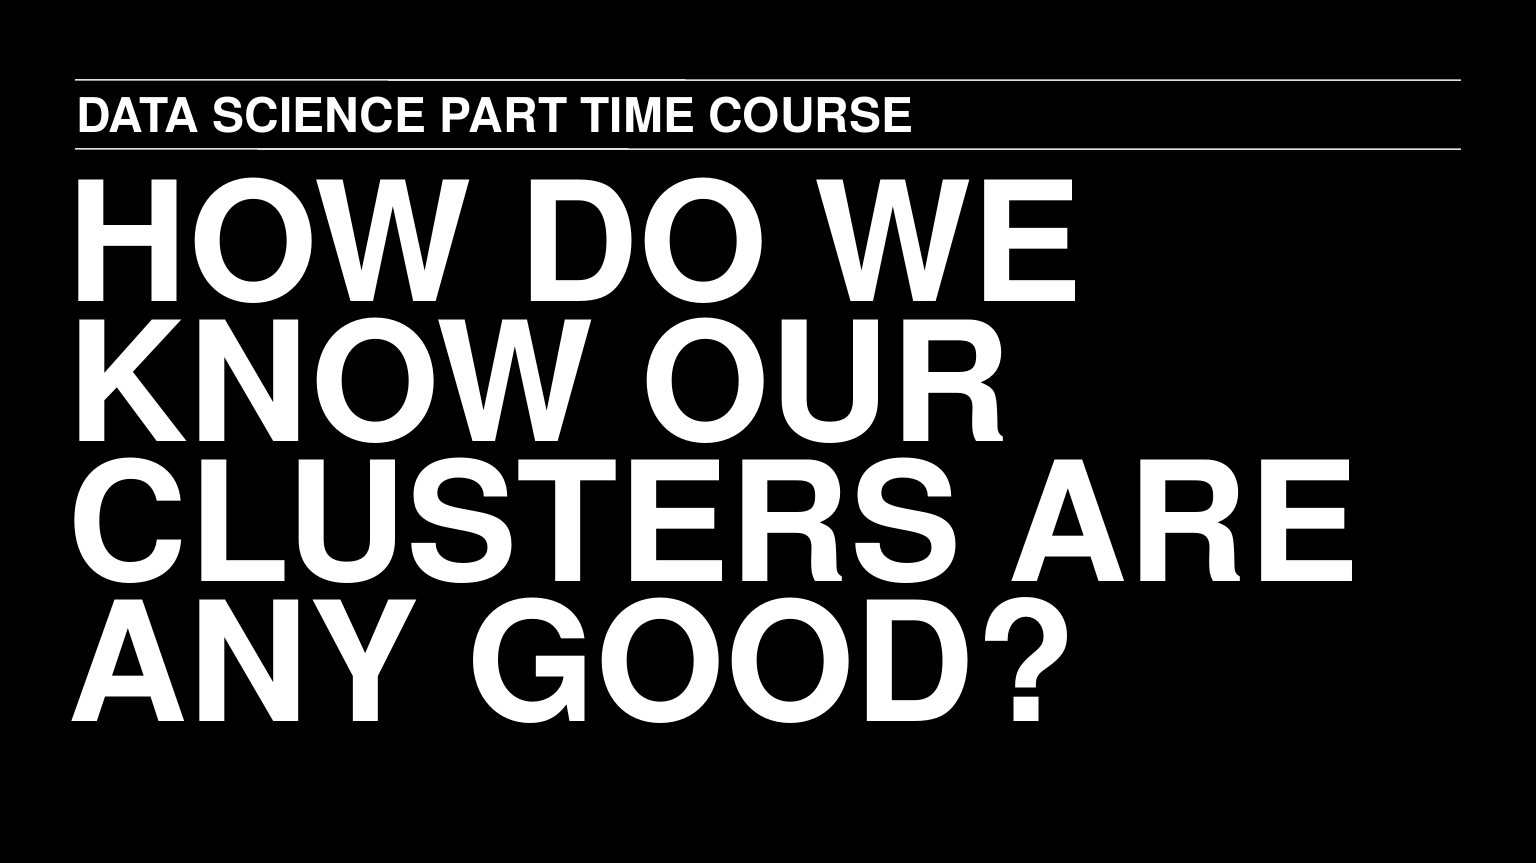

DATA SCIENCE PART TIME COURSE

HOW DO WE KNOW OUR CLUSTERS ARE ANY GOOD?